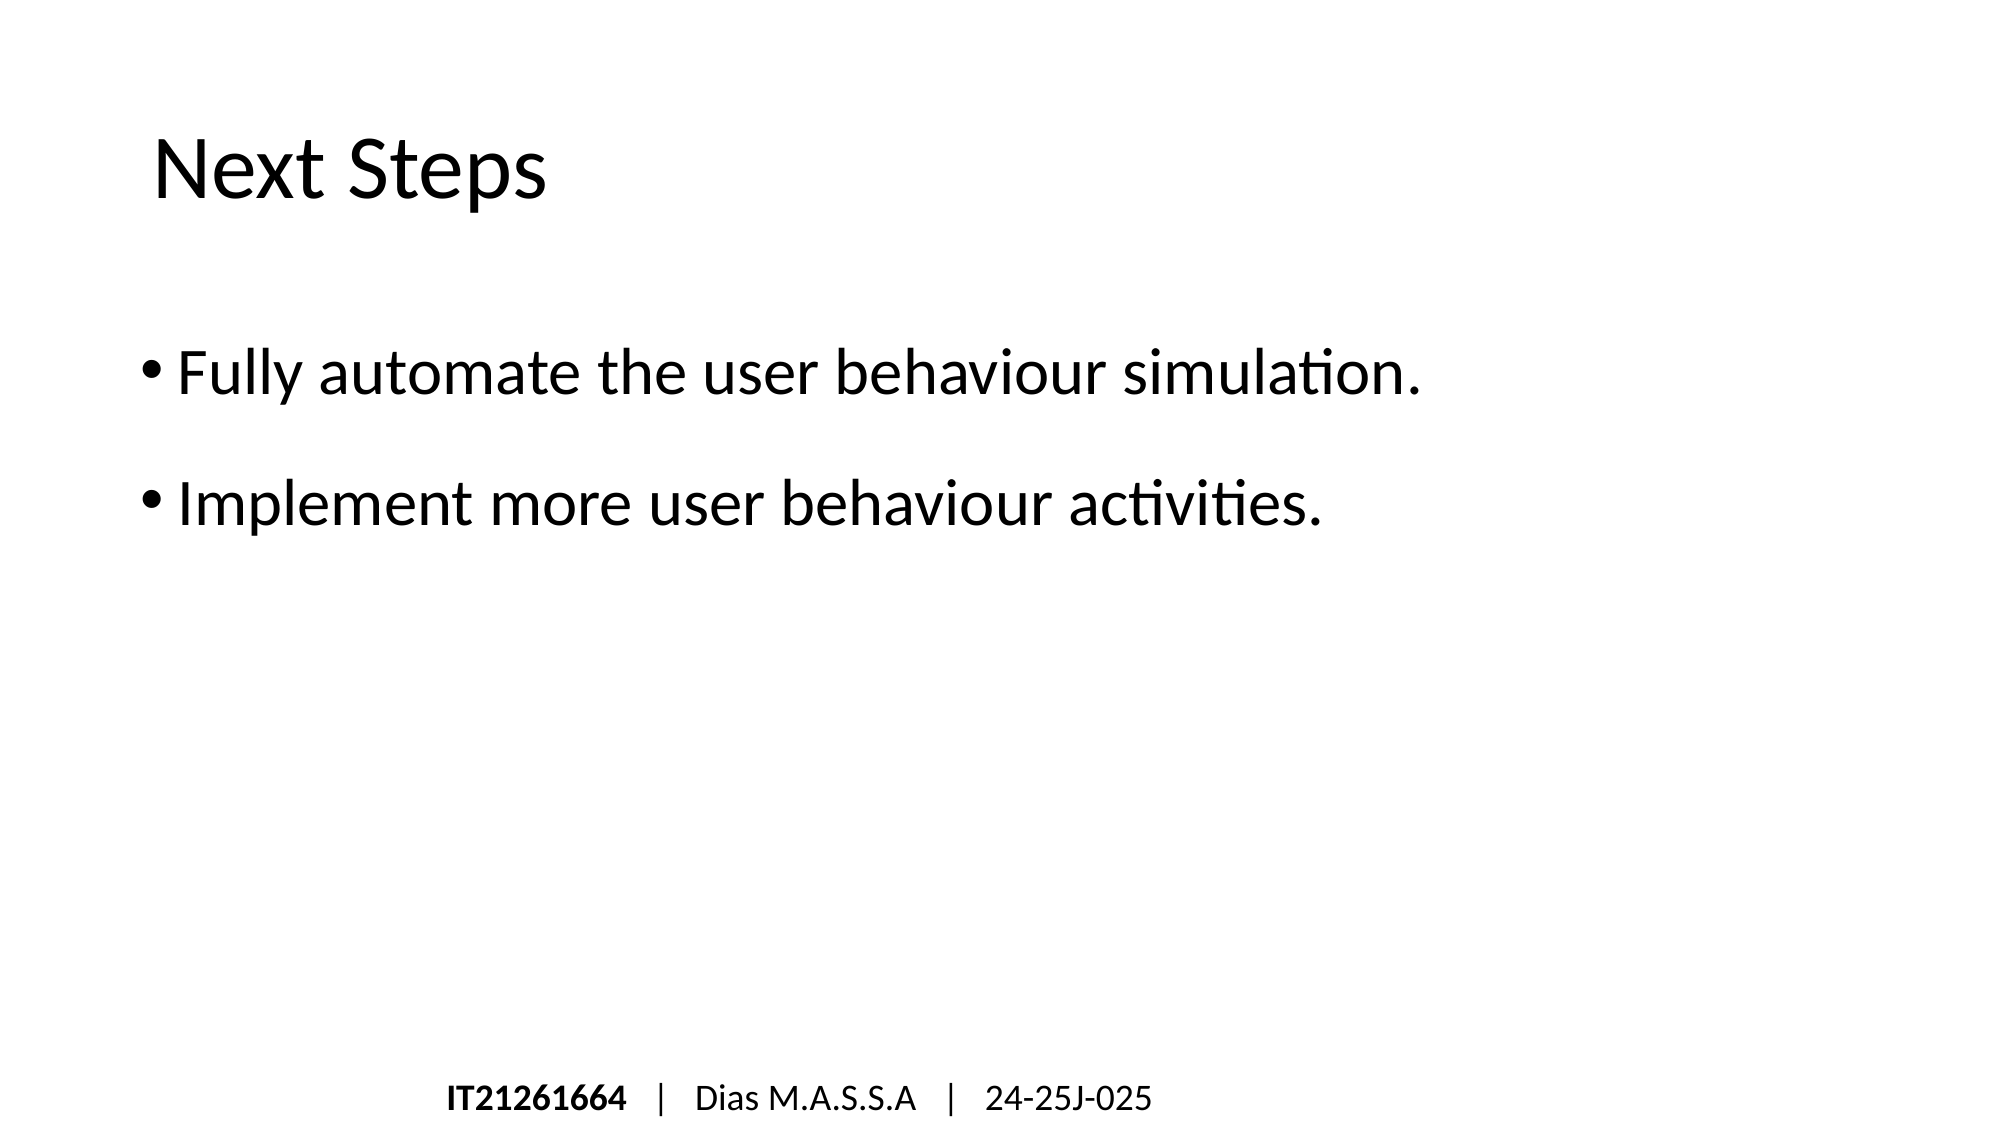

# Next Steps

Fully automate the user behaviour simulation.
Implement more user behaviour activities.
IT21261664   |   Dias M.A.S.S.A   |   24-25J-025